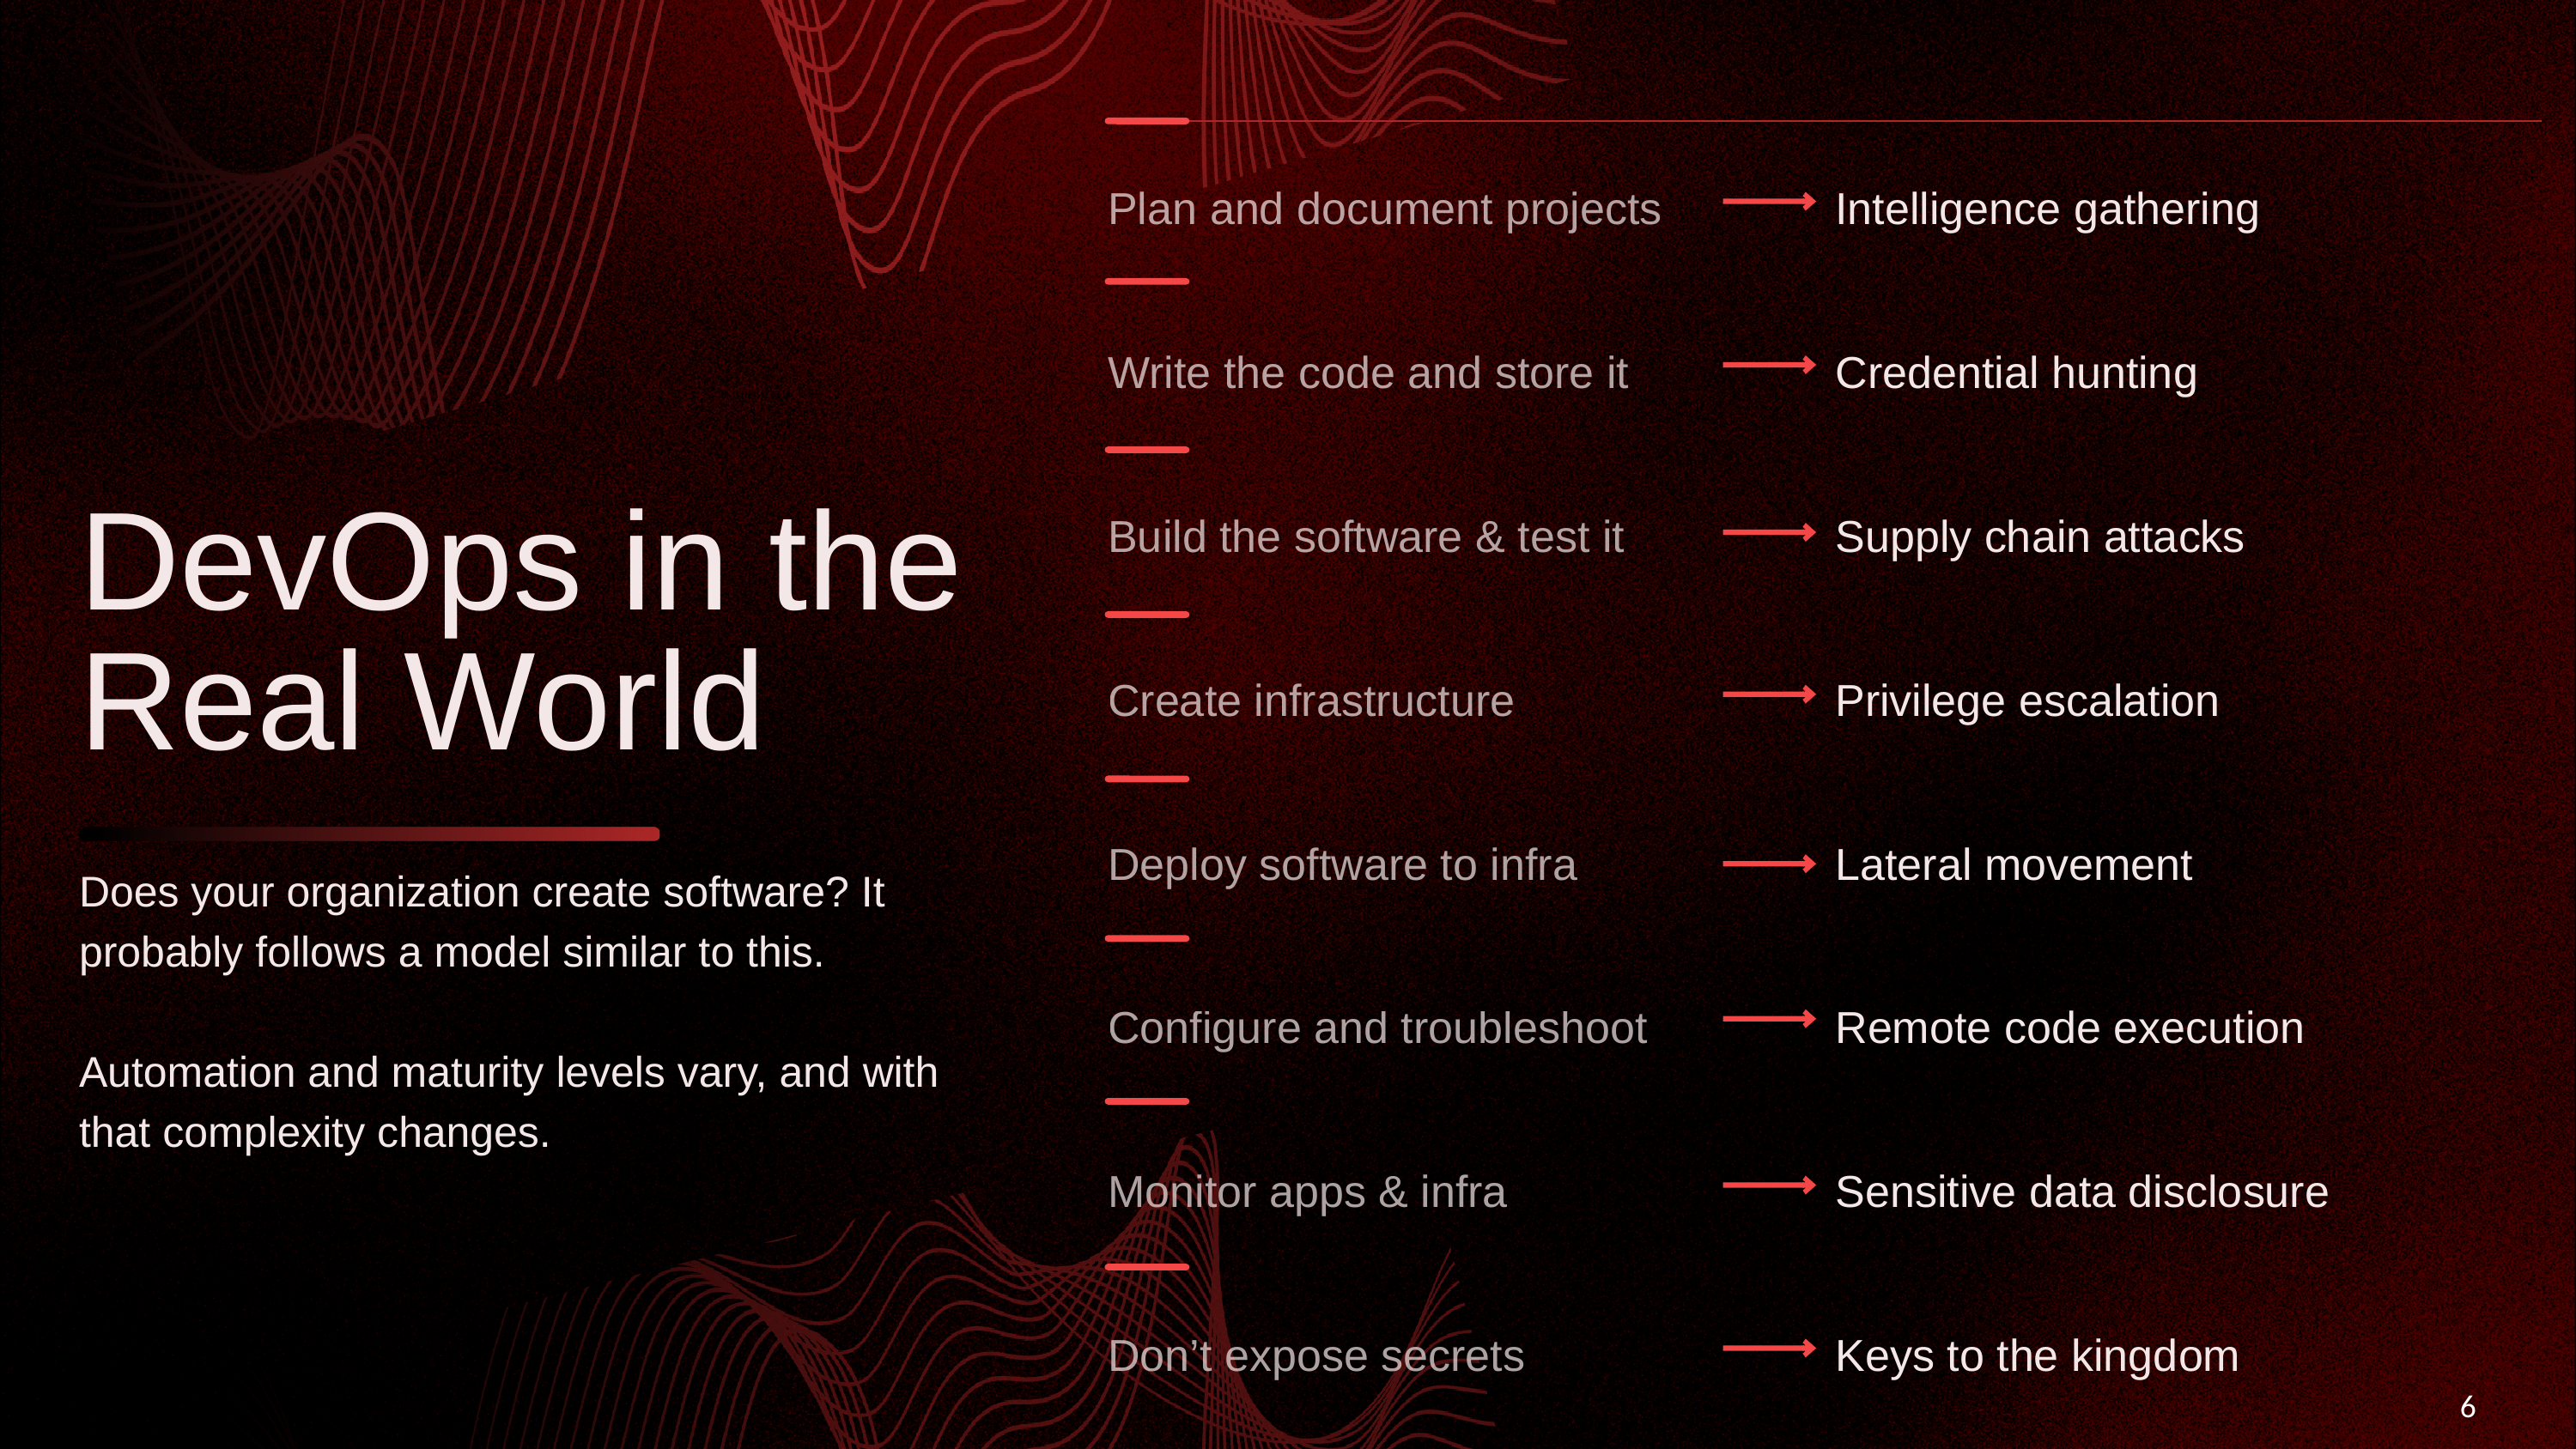

| Plan and document projects | Intelligence gathering |
| --- | --- |
| Write the code and store it | Credential hunting |
| Build the software & test it | Supply chain attacks |
| Create infrastructure | Privilege escalation |
| Deploy software to infra | Lateral movement |
| Configure and troubleshoot | Remote code execution |
| Monitor apps & infra | Sensitive data disclosure |
| Don’t expose secrets | Keys to the kingdom |

DevOps in the Real World

Does your organization create software? It probably follows a model similar to this.

Automation and maturity levels vary, and with that complexity changes.

6